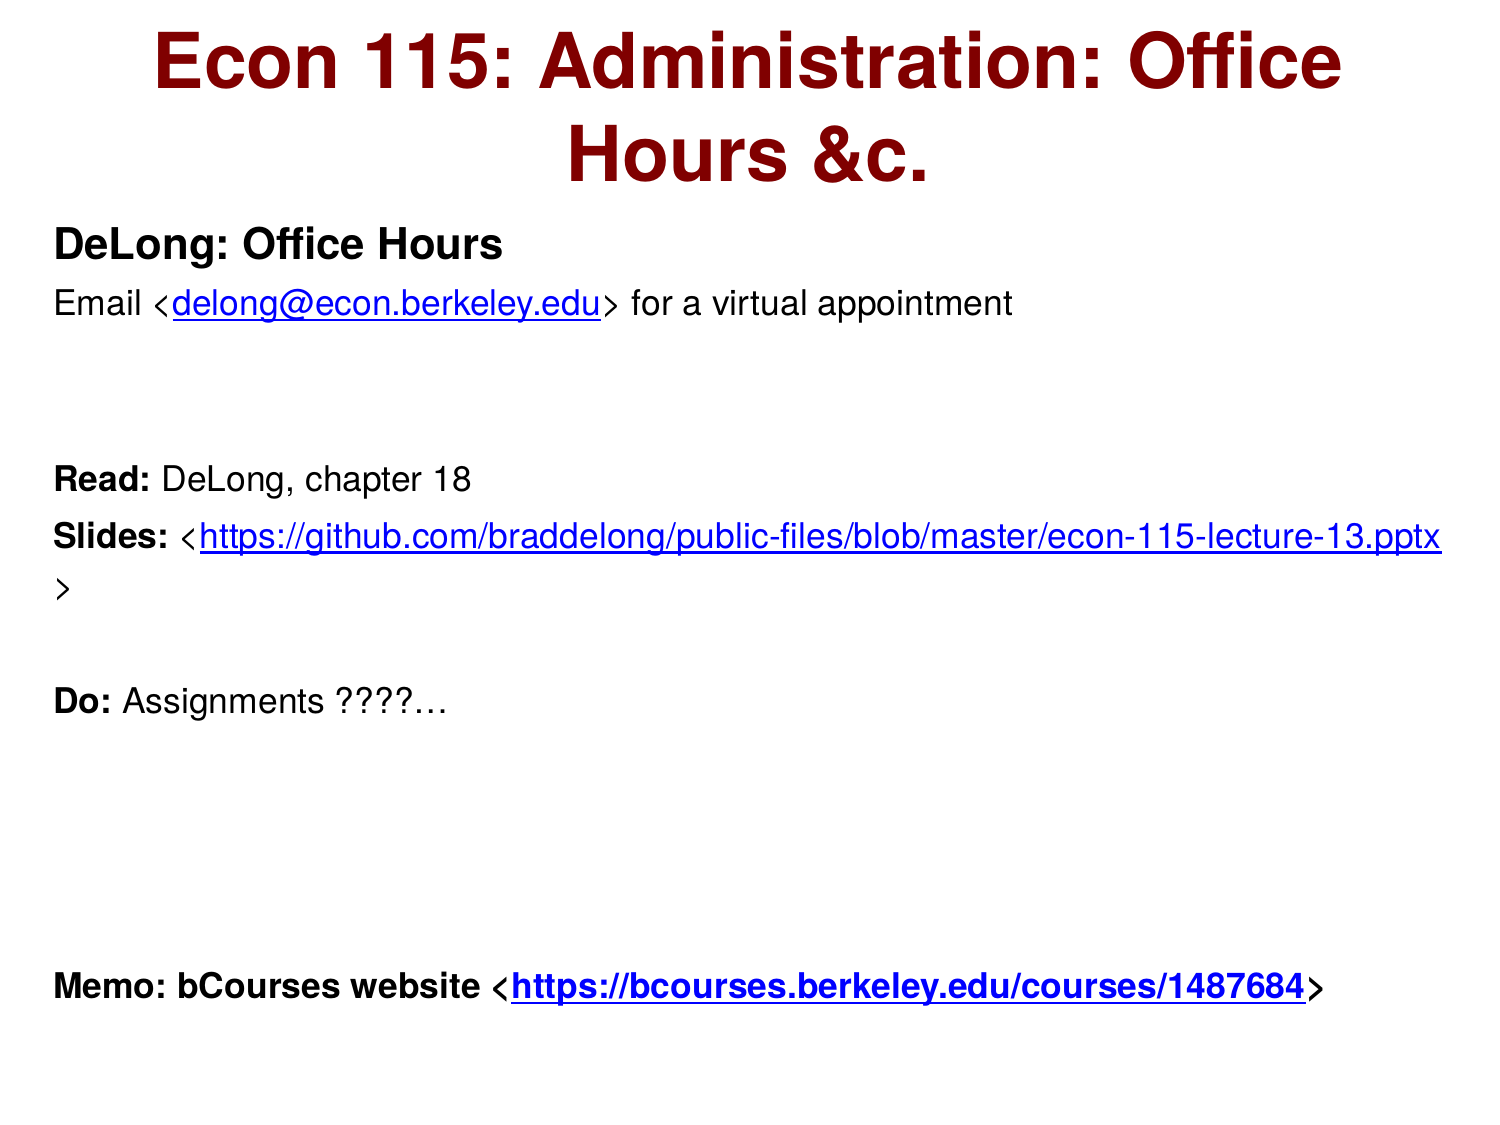

Econ 115: Administration: Office Hours &c.
DeLong: Office Hours
Email <delong@econ.berkeley.edu> for a virtual appointment

Read: DeLong, chapter 18
Slides: <https://github.com/braddelong/public-files/blob/master/econ-115-lecture-13.pptx>

Do: Assignments ????…

Memo: bCourses website <https://bcourses.berkeley.edu/courses/1487684>